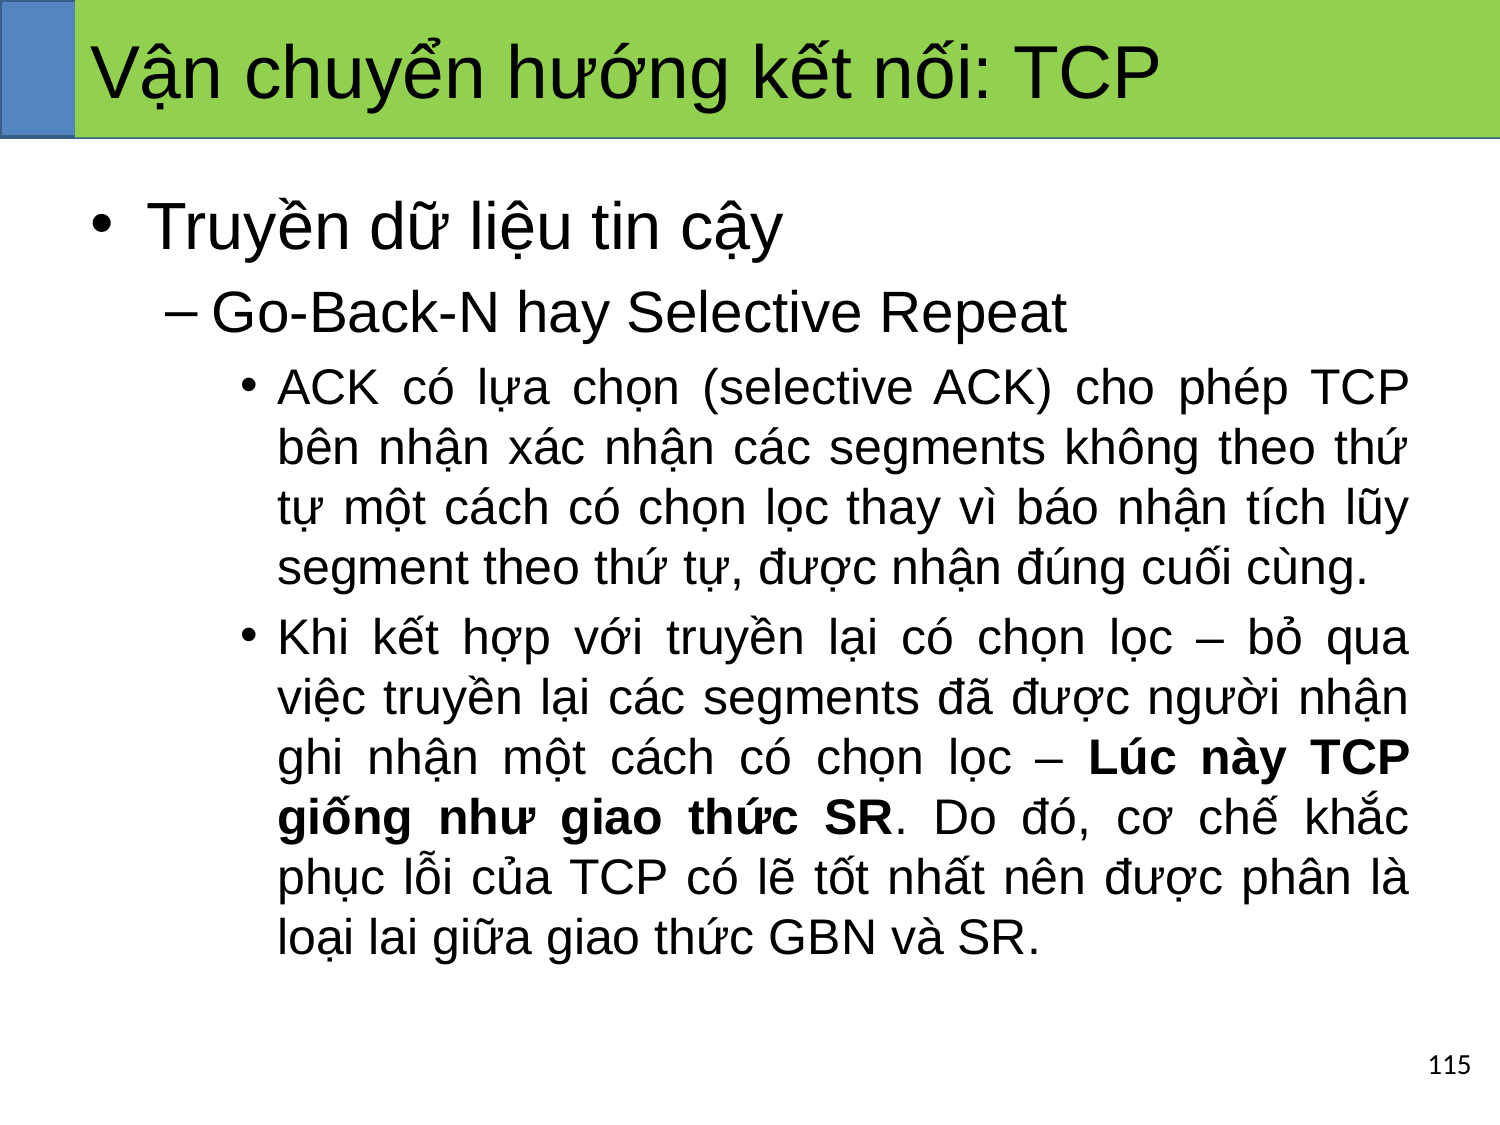

# Vận chuyển hướng kết nối: TCP
Truyền dữ liệu tin cậy
Go-Back-N hay Selective Repeat
ACK có lựa chọn (selective ACK) cho phép TCP bên nhận xác nhận các segments không theo thứ tự một cách có chọn lọc thay vì báo nhận tích lũy segment theo thứ tự, được nhận đúng cuối cùng.
Khi kết hợp với truyền lại có chọn lọc – bỏ qua việc truyền lại các segments đã được người nhận ghi nhận một cách có chọn lọc – Lúc này TCP giống như giao thức SR. Do đó, cơ chế khắc phục lỗi của TCP có lẽ tốt nhất nên được phân là loại lai giữa giao thức GBN và SR.
115